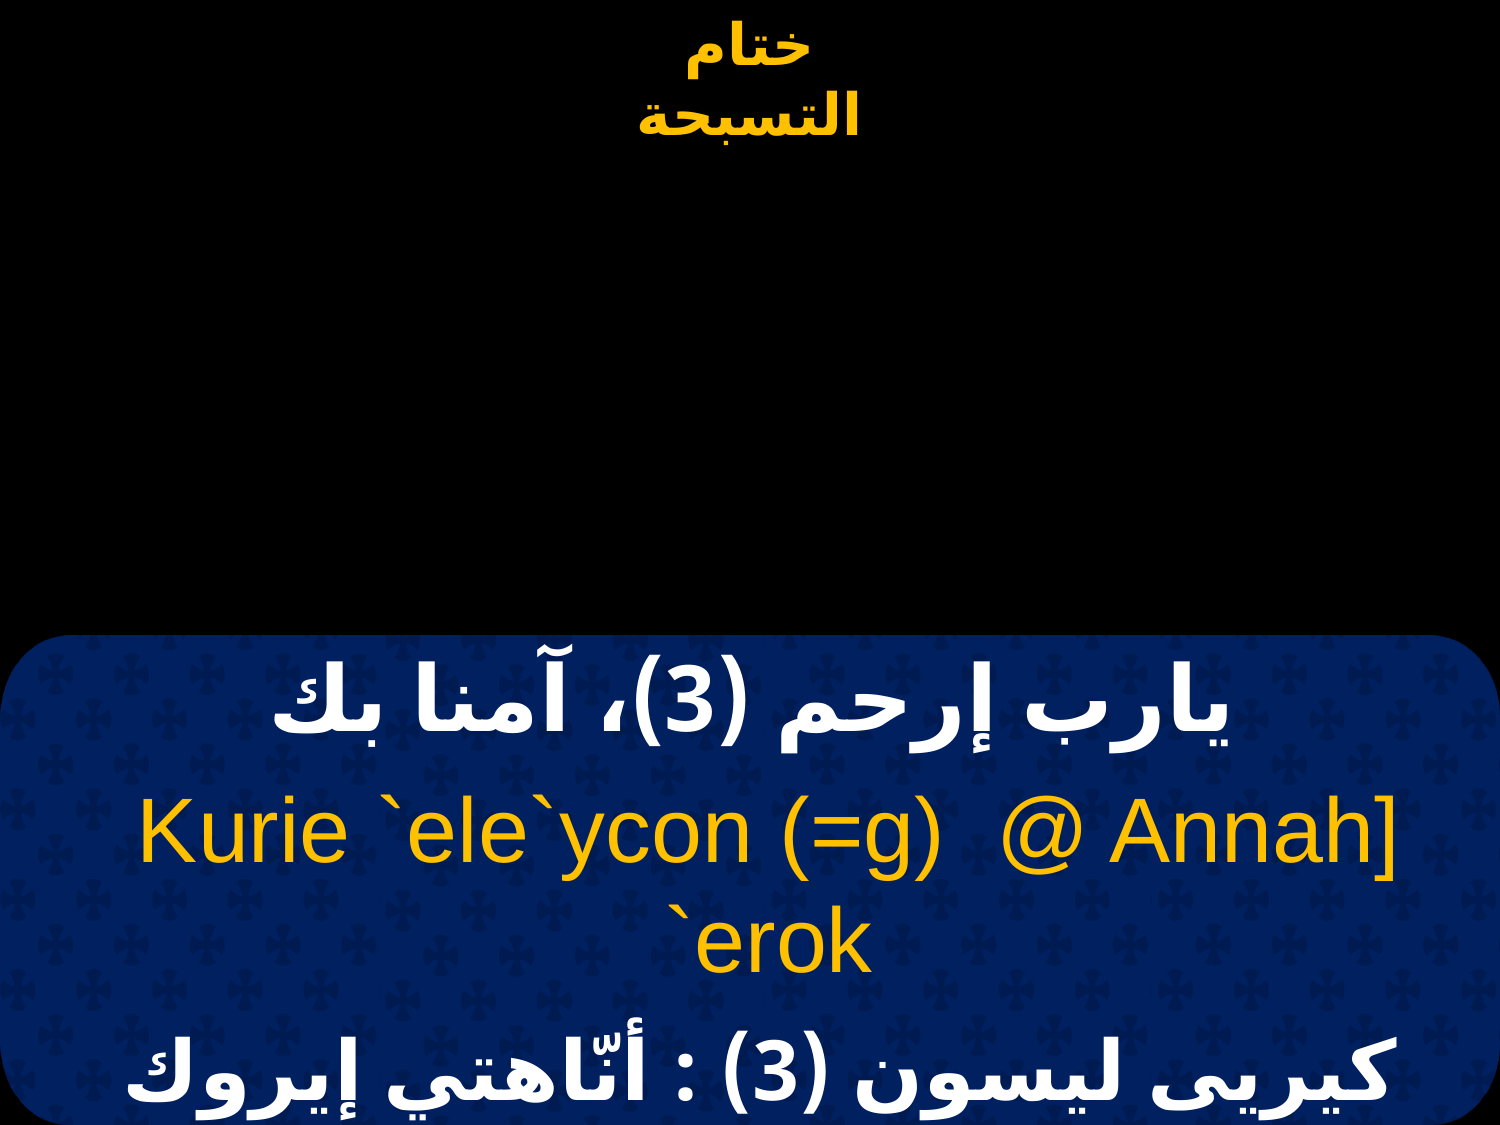

# يارب إرحم (3)، آمنا بك
Kurie `ele`ycon (=g)  @ Annah] `erok
كيريى ليسون (3) : أنّاهتي إيروك